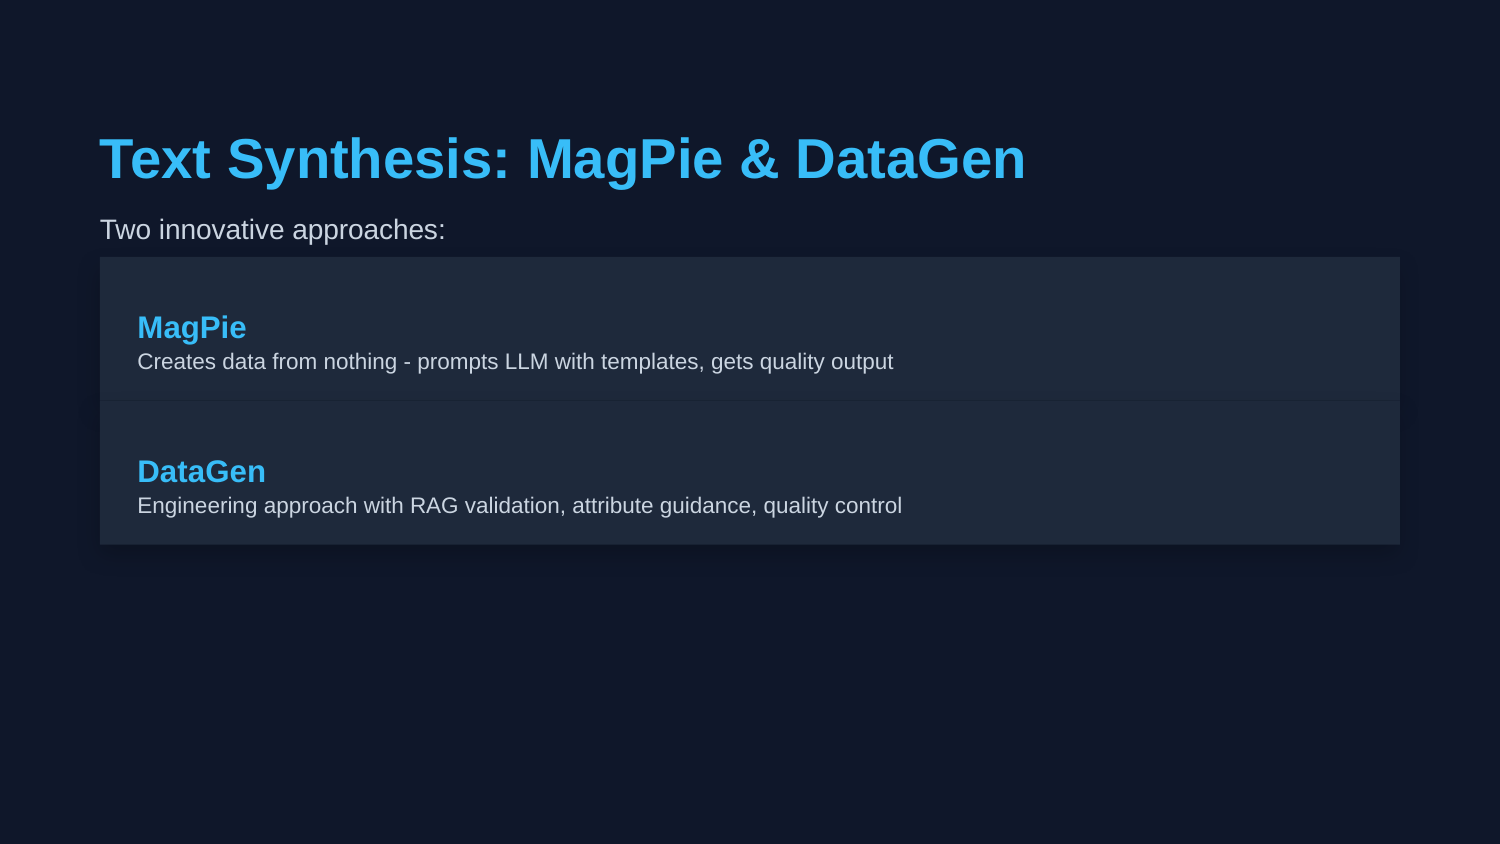

Text Synthesis: MagPie & DataGen
Two innovative approaches:

MagPie
Creates data from nothing - prompts LLM with templates, gets quality output

DataGen
Engineering approach with RAG validation, attribute guidance, quality control